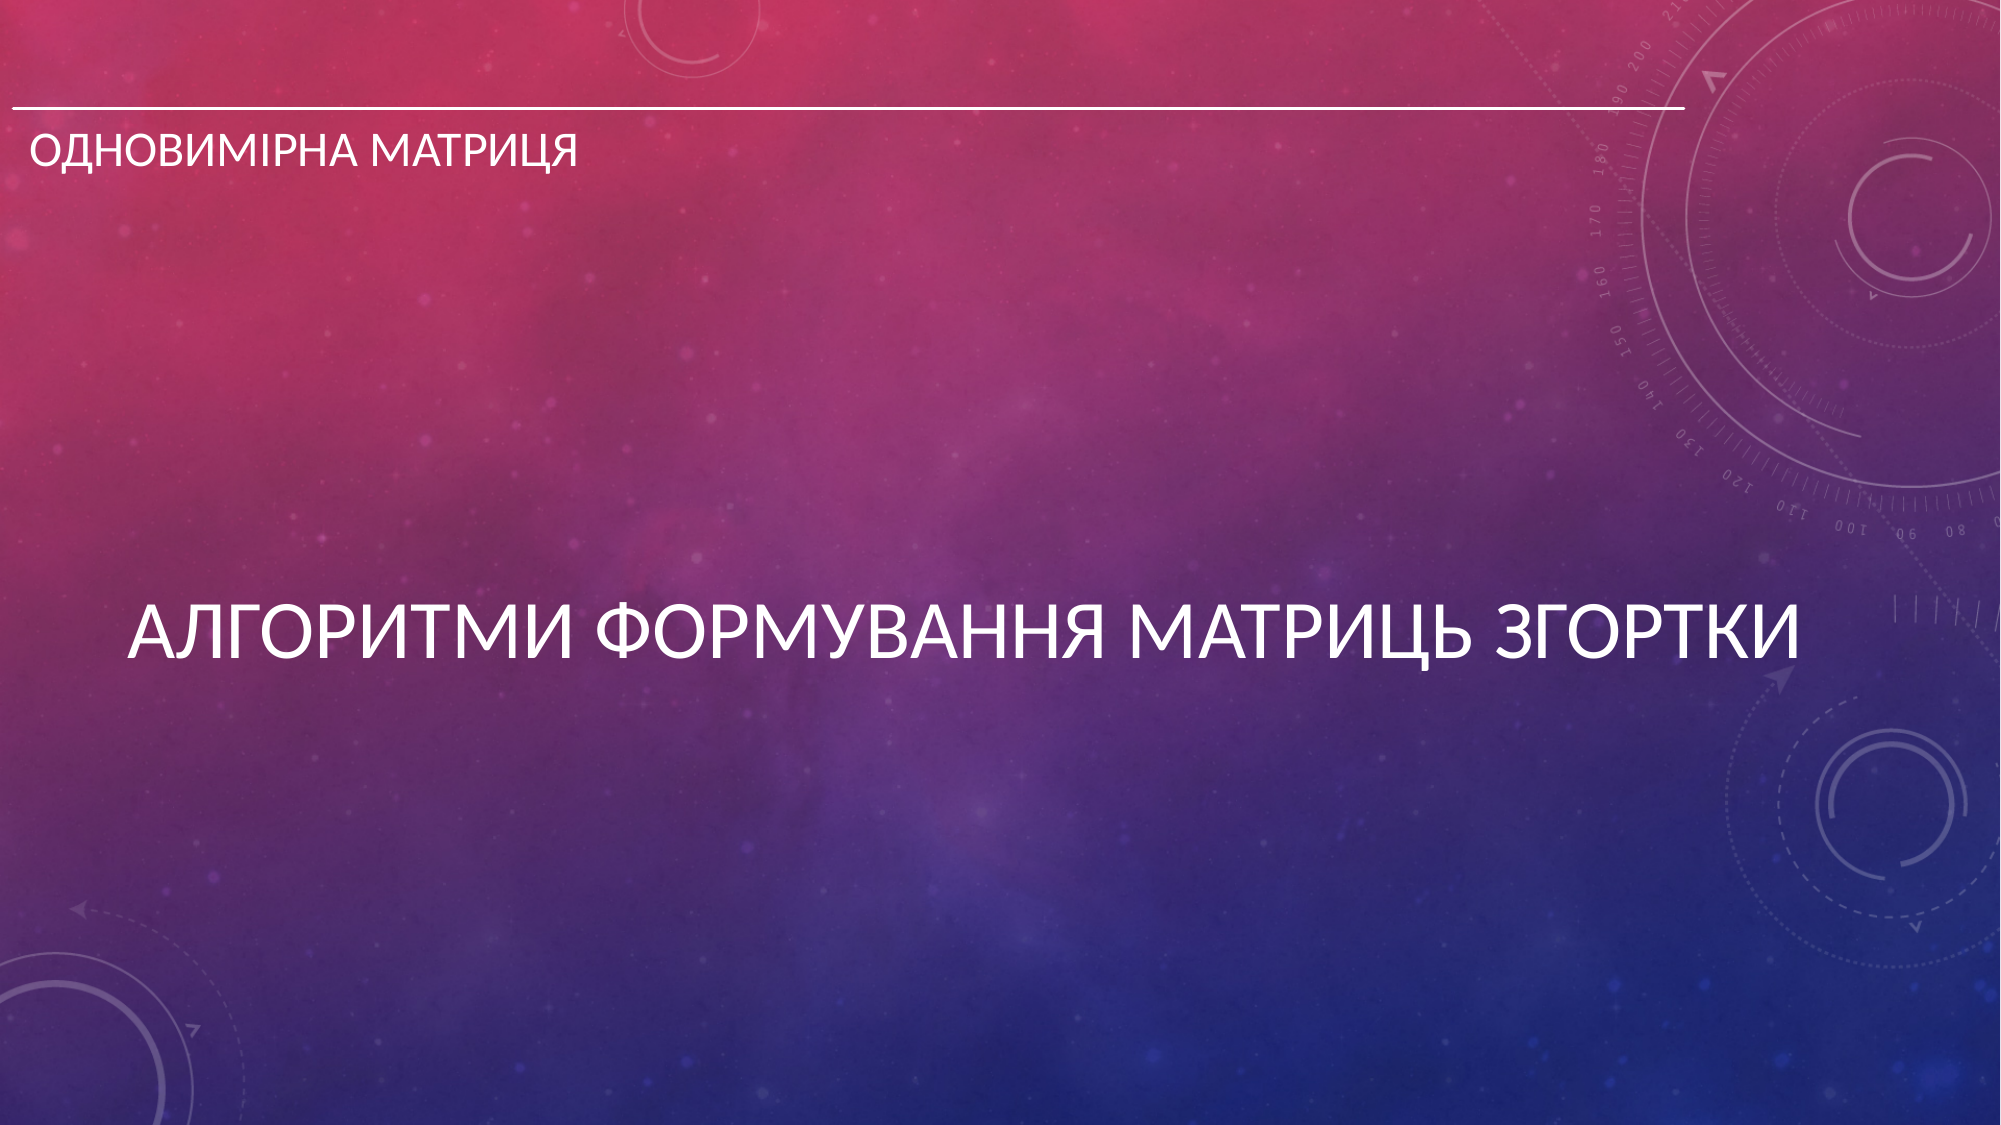

ОДНОВИМІРНА МАТРИЦЯ
# алгоритми формування матриць згортки